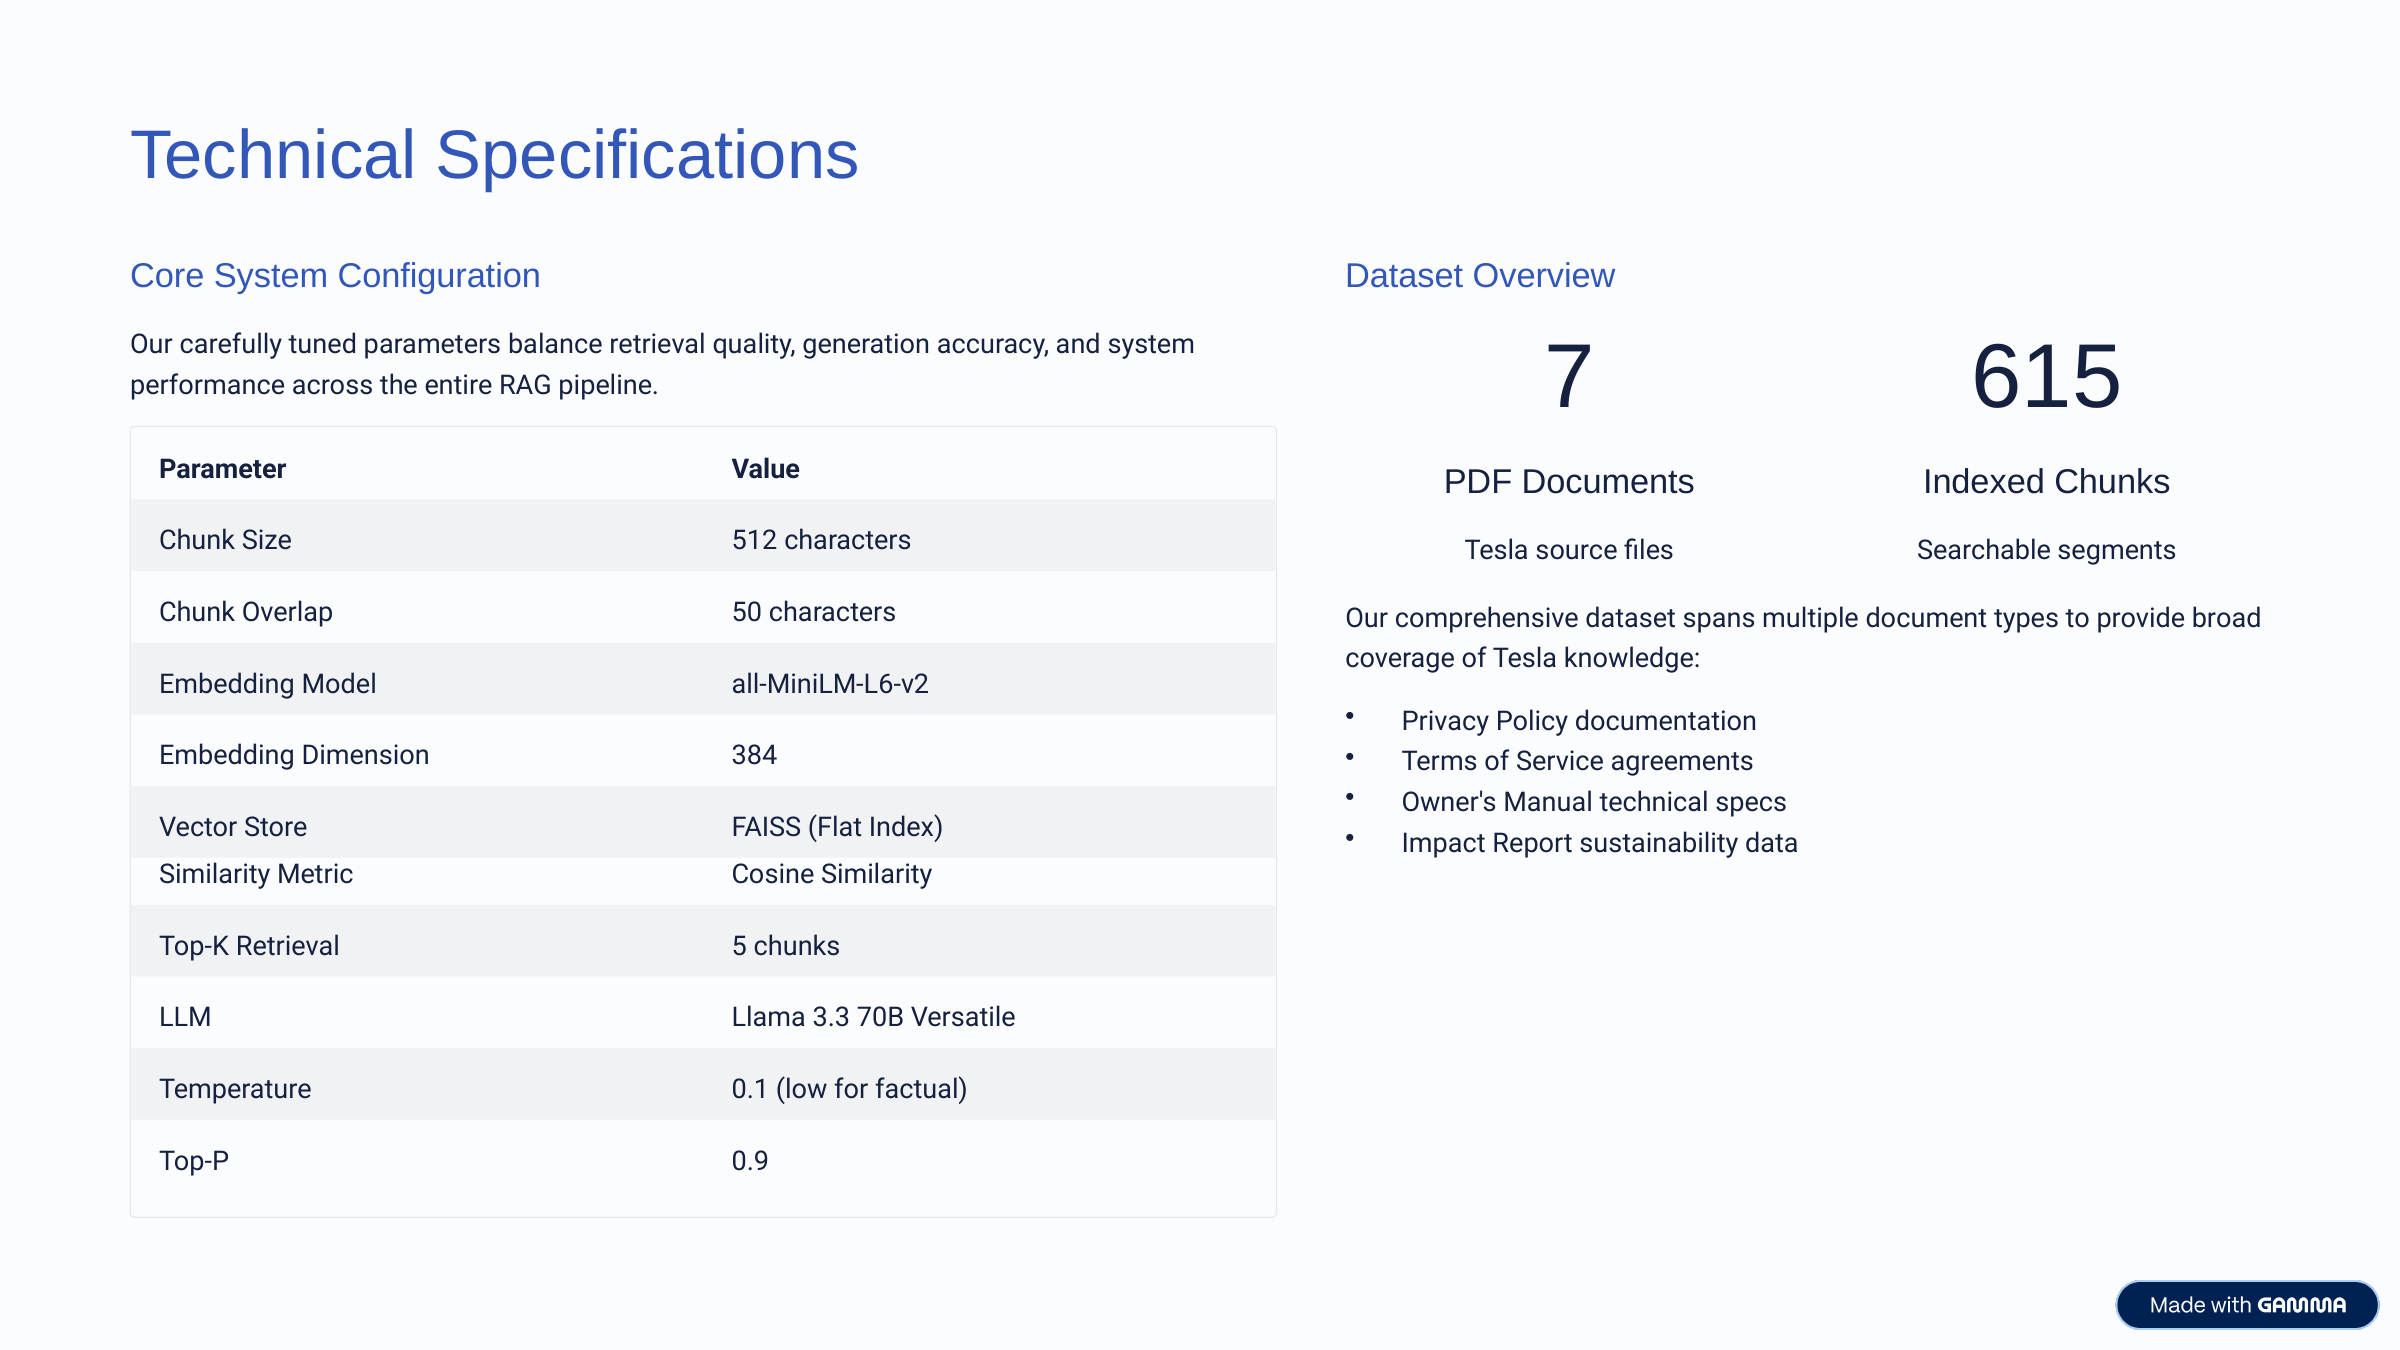

Technical Specifications
Core System Configuration
Dataset Overview
Our carefully tuned parameters balance retrieval quality, generation accuracy, and system performance across the entire RAG pipeline.
7
615

Parameter
Value
PDF Documents
Indexed Chunks

Chunk Size
512 characters
Tesla source files
Searchable segments

Chunk Overlap
50 characters
Our comprehensive dataset spans multiple document types to provide broad coverage of Tesla knowledge:

Embedding Model
all-MiniLM-L6-v2
Privacy Policy documentation
Terms of Service agreements
Owner's Manual technical specs
Impact Report sustainability data

Embedding Dimension
384

Vector Store
FAISS (Flat Index)
Similarity Metric
Cosine Similarity

Top-K Retrieval
5 chunks

LLM
Llama 3.3 70B Versatile

Temperature
0.1 (low for factual)

Top-P
0.9